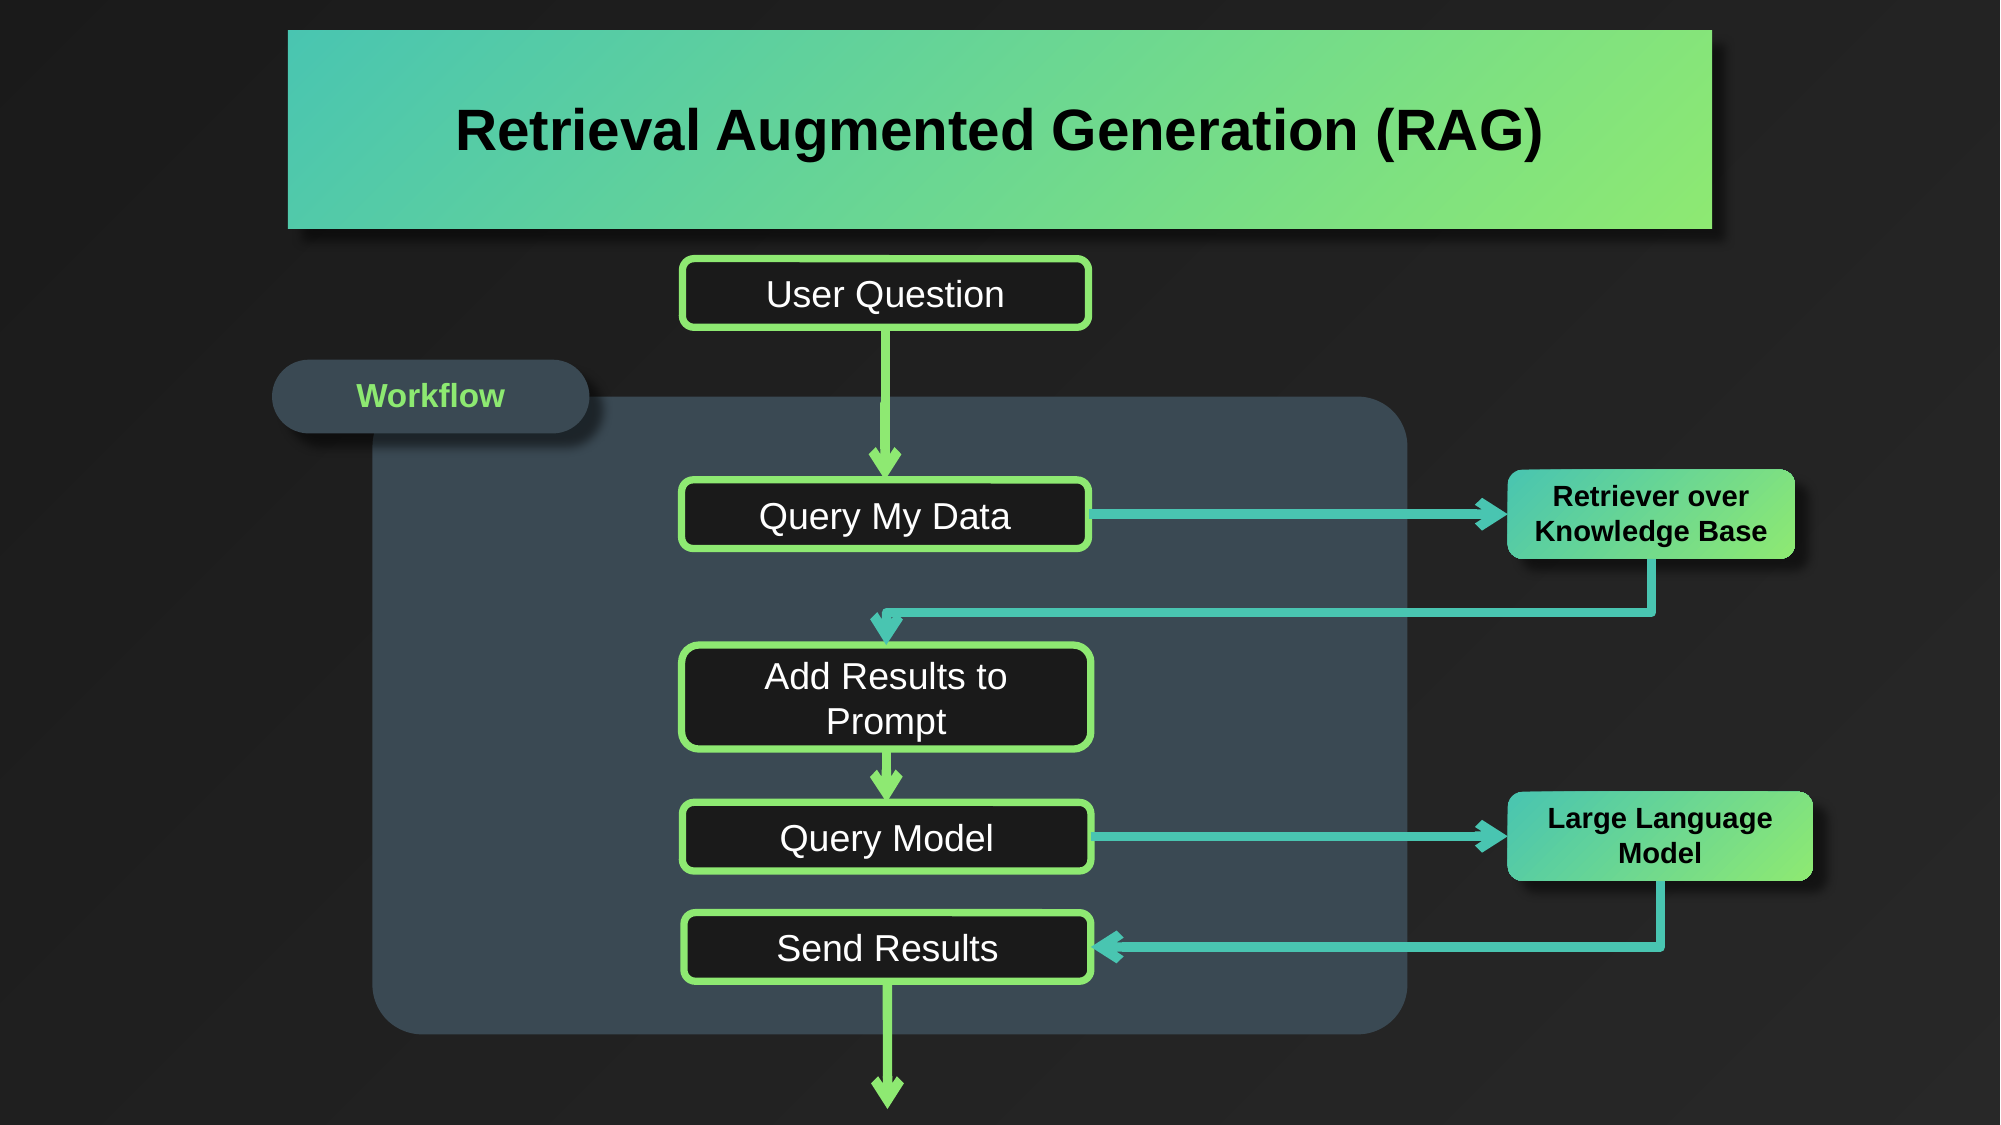

Retrieval Augmented Generation (RAG)
User Question
Workflow

Retriever over Knowledge Base
Query My Data
Add Results to Prompt
Large Language Model
Query Model
Send Results